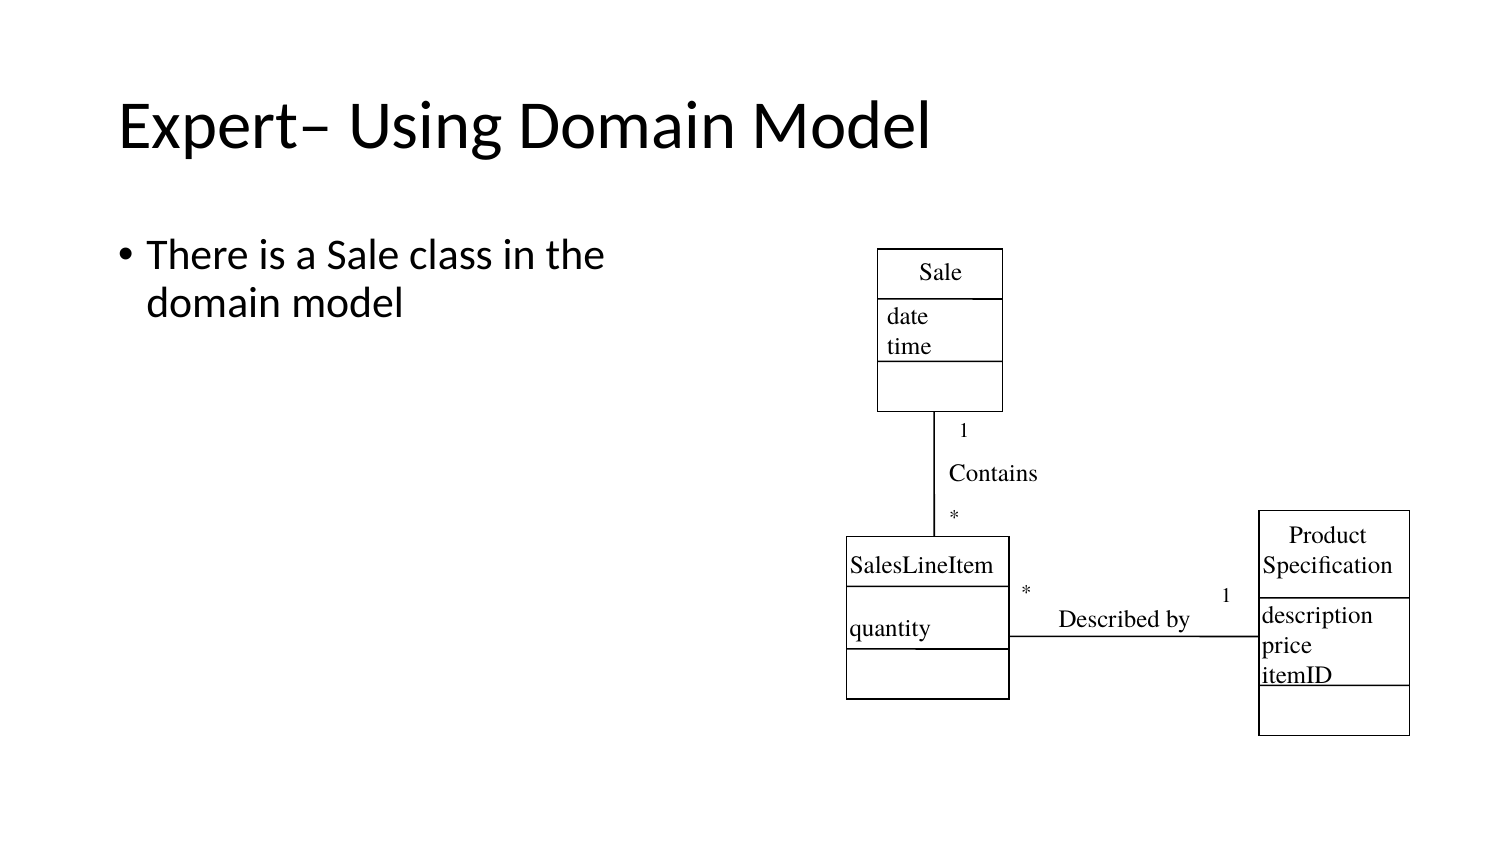

# Expert– Using Domain Model
There is a Sale class in the domain model
Sale

date
time

1

Contains
*

Product
Specification

SalesLineItem
*
1

description
price
itemID
Described by

quantity